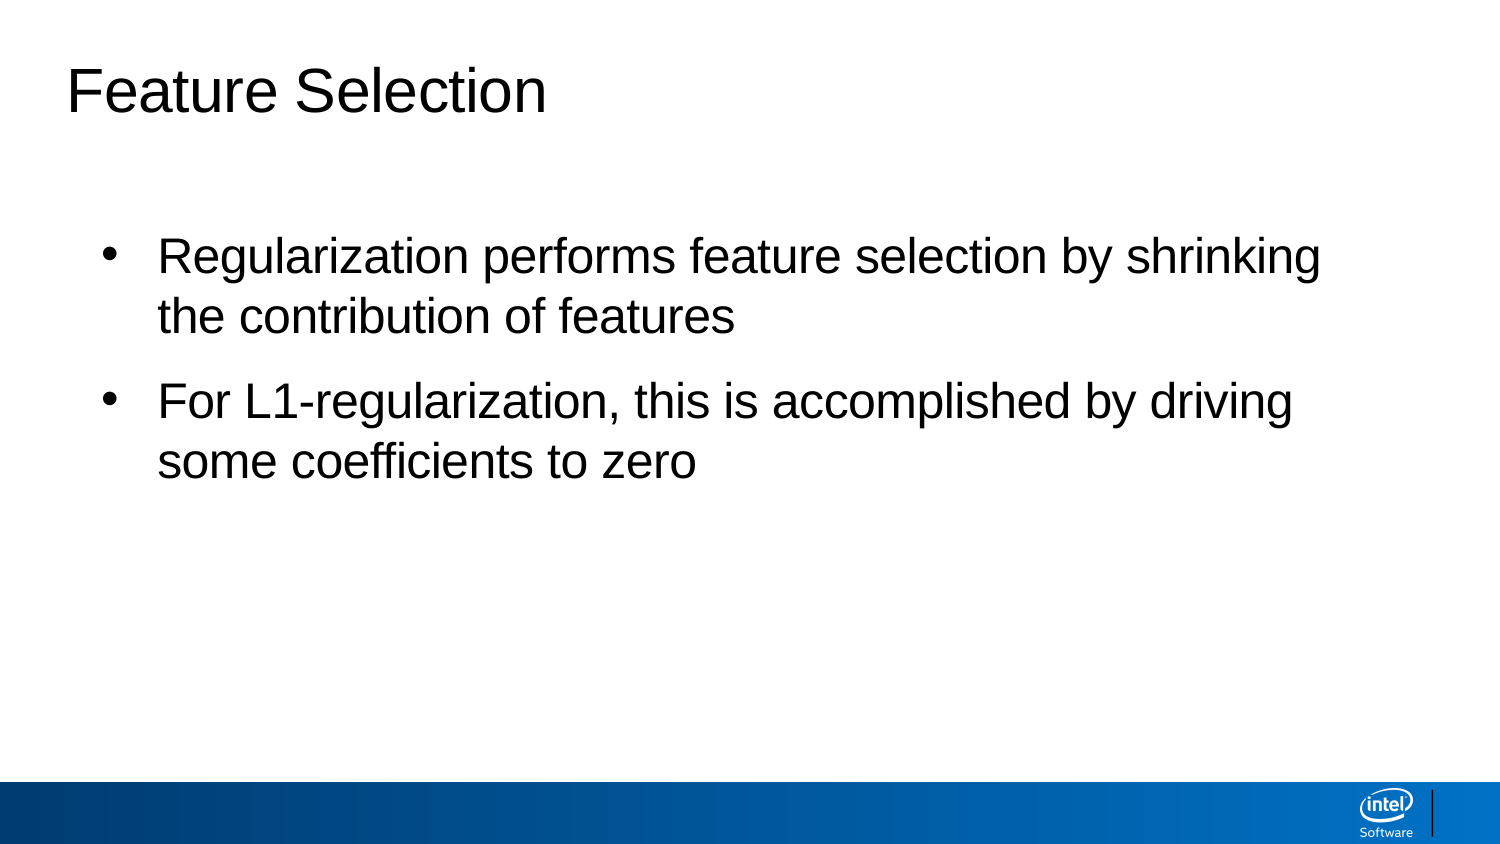

Feature Selection
Regularization performs feature selection by shrinking the contribution of features
For L1-regularization, this is accomplished by driving some coefficients to zero
Feature selection can also be performed by removing features